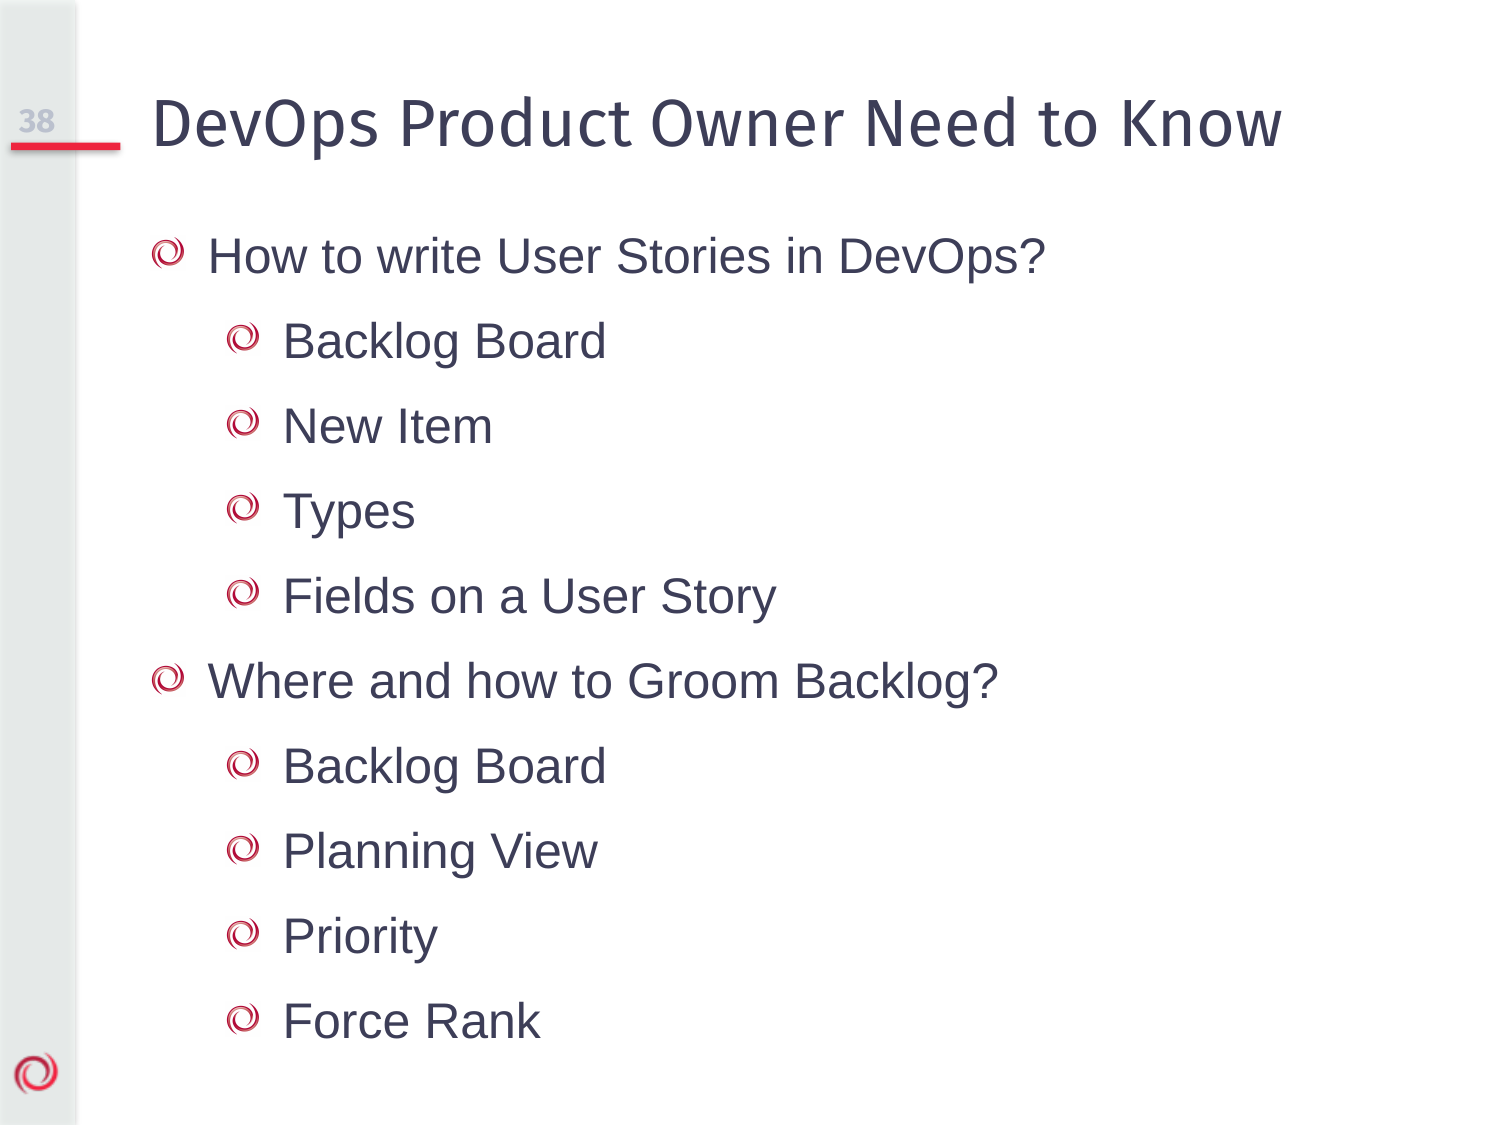

DevOps Product Owner Need to Know
38
How to write User Stories in DevOps?
Backlog Board
New Item
Types
Fields on a User Story
Where and how to Groom Backlog?
Backlog Board
Planning View
Priority
Force Rank